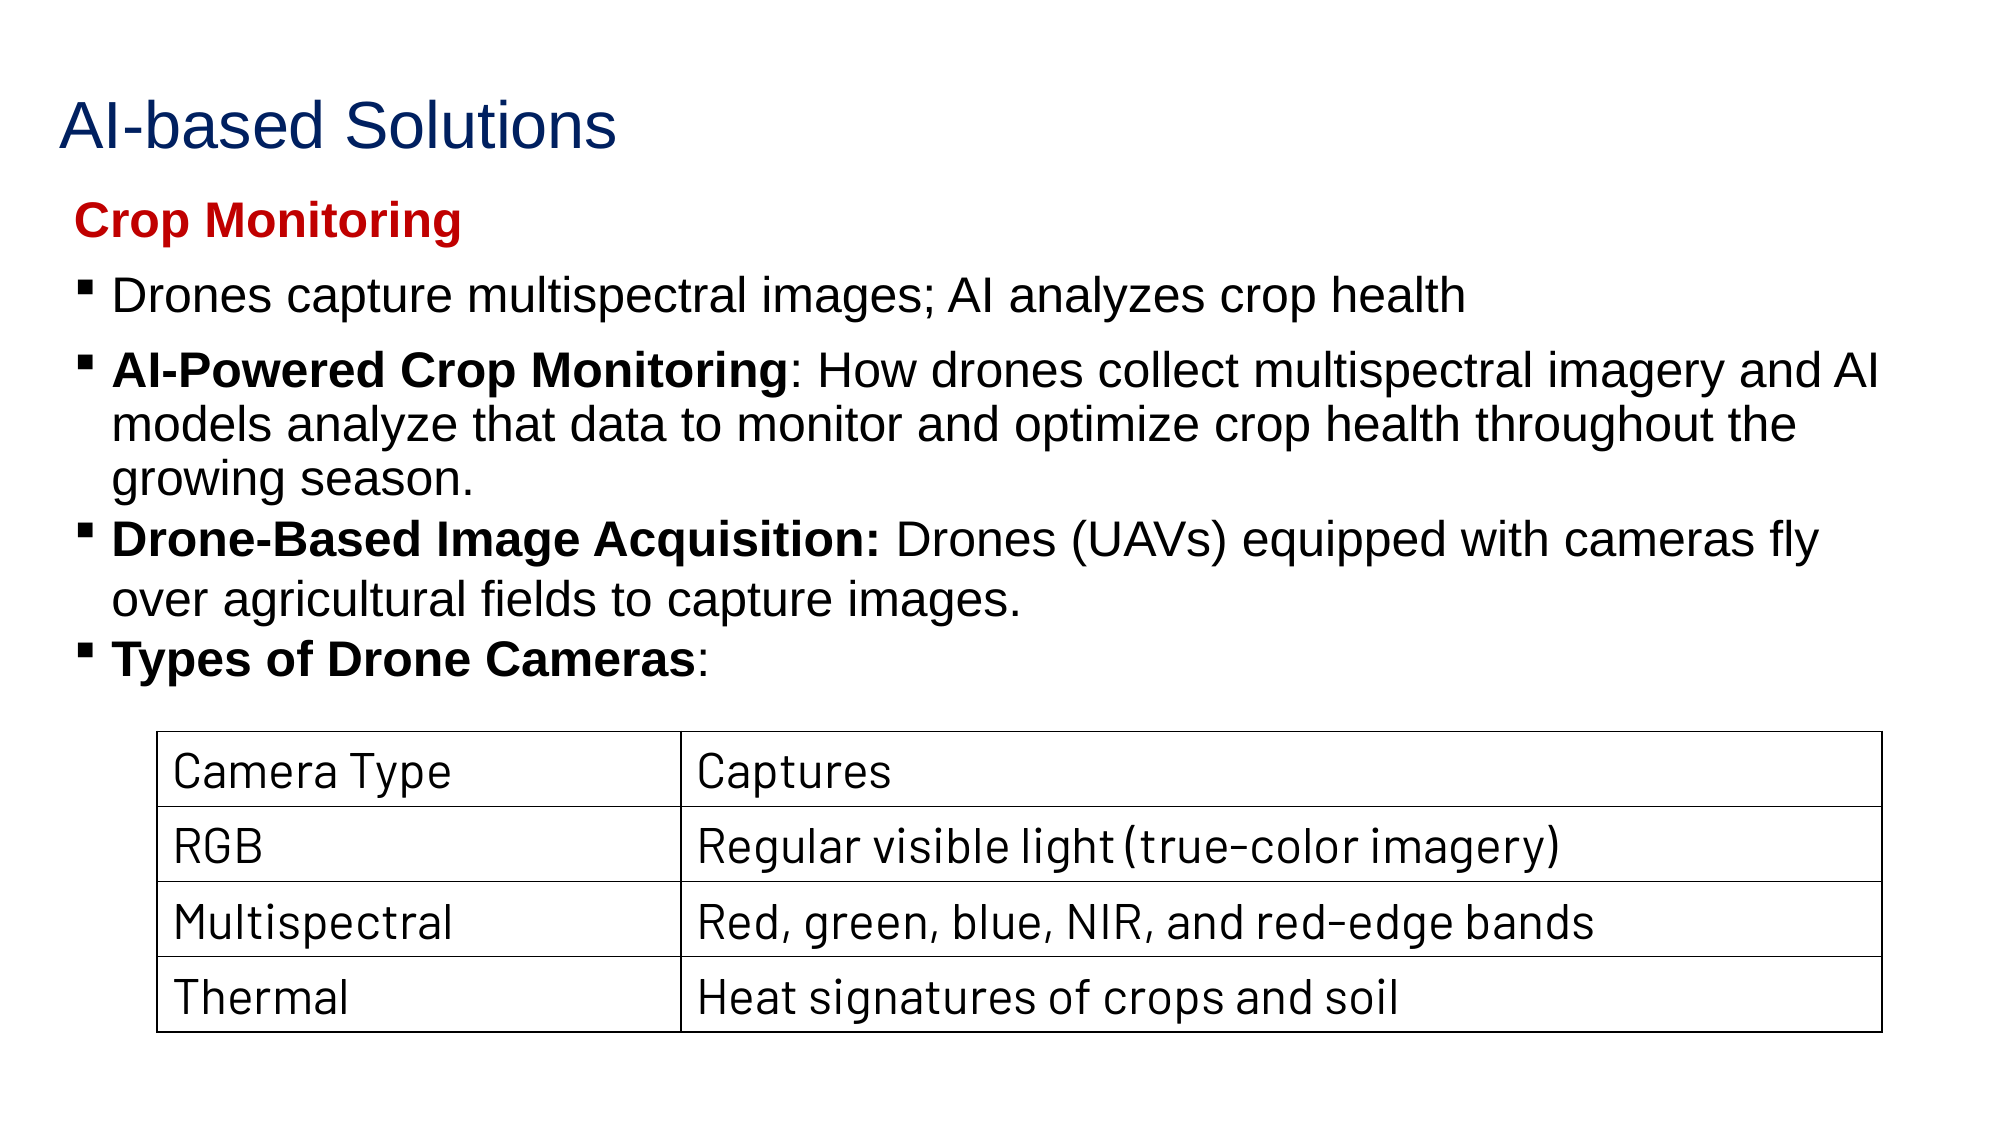

# AI-based Solutions
Crop Monitoring
Drones capture multispectral images; AI analyzes crop health
AI-Powered Crop Monitoring: How drones collect multispectral imagery and AI models analyze that data to monitor and optimize crop health throughout the growing season.
Drone-Based Image Acquisition: Drones (UAVs) equipped with cameras fly over agricultural fields to capture images.
Types of Drone Cameras:

| Camera Type | Captures |
| --- | --- |
| RGB | Regular visible light (true-color imagery) |
| Multispectral | Red, green, blue, NIR, and red-edge bands |
| Thermal | Heat signatures of crops and soil |